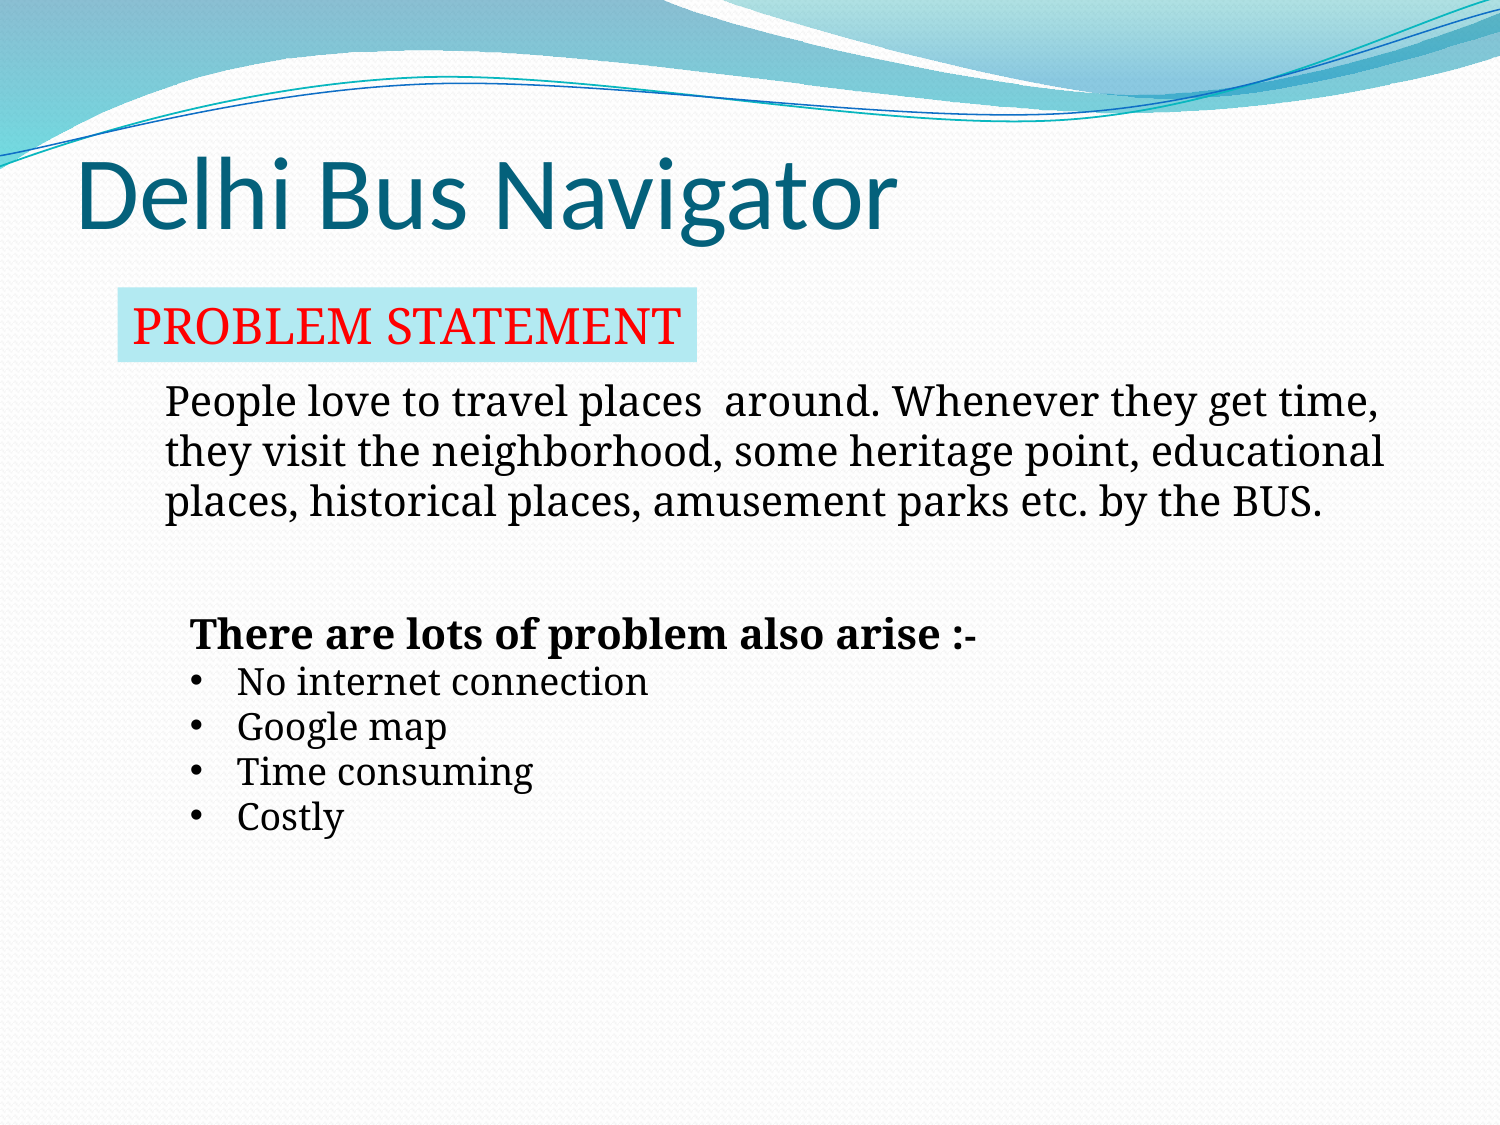

# Delhi Bus Navigator
PROBLEM STATEMENT
People love to travel places  around. Whenever they get time, they visit the neighborhood, some heritage point, educational places, historical places, amusement parks etc. by the BUS.
There are lots of problem also arise :-
No internet connection
Google map
Time consuming
Costly